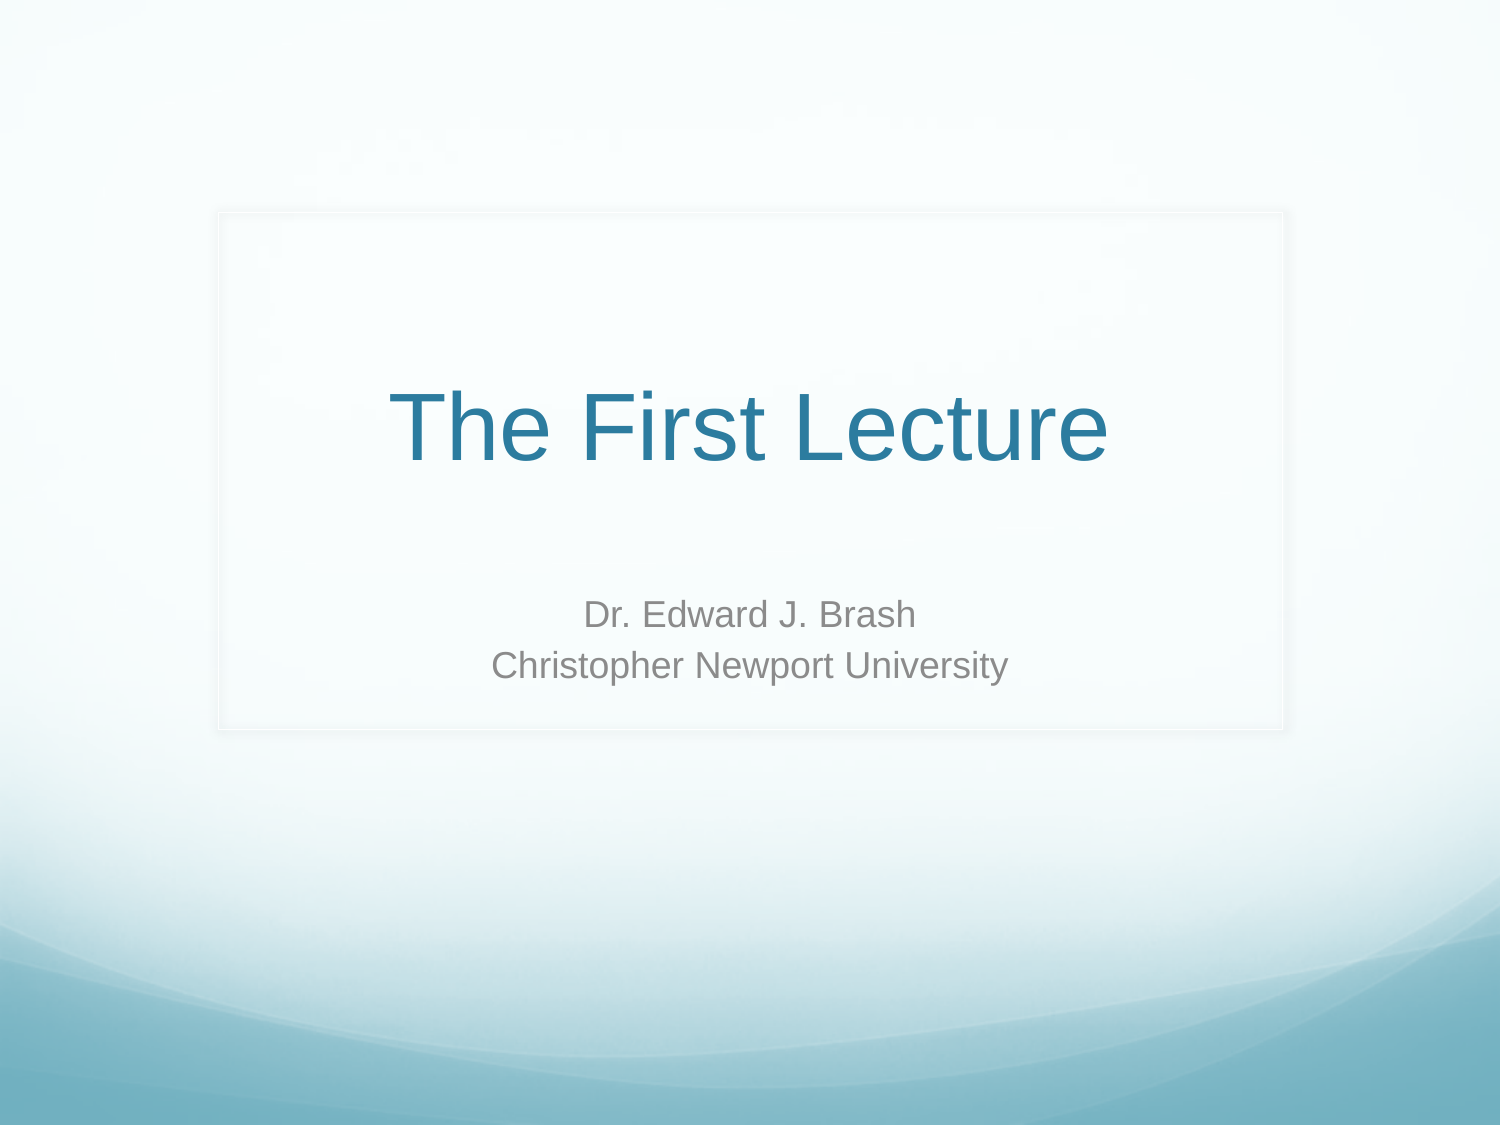

# The First Lecture
Dr. Edward J. Brash
Christopher Newport University